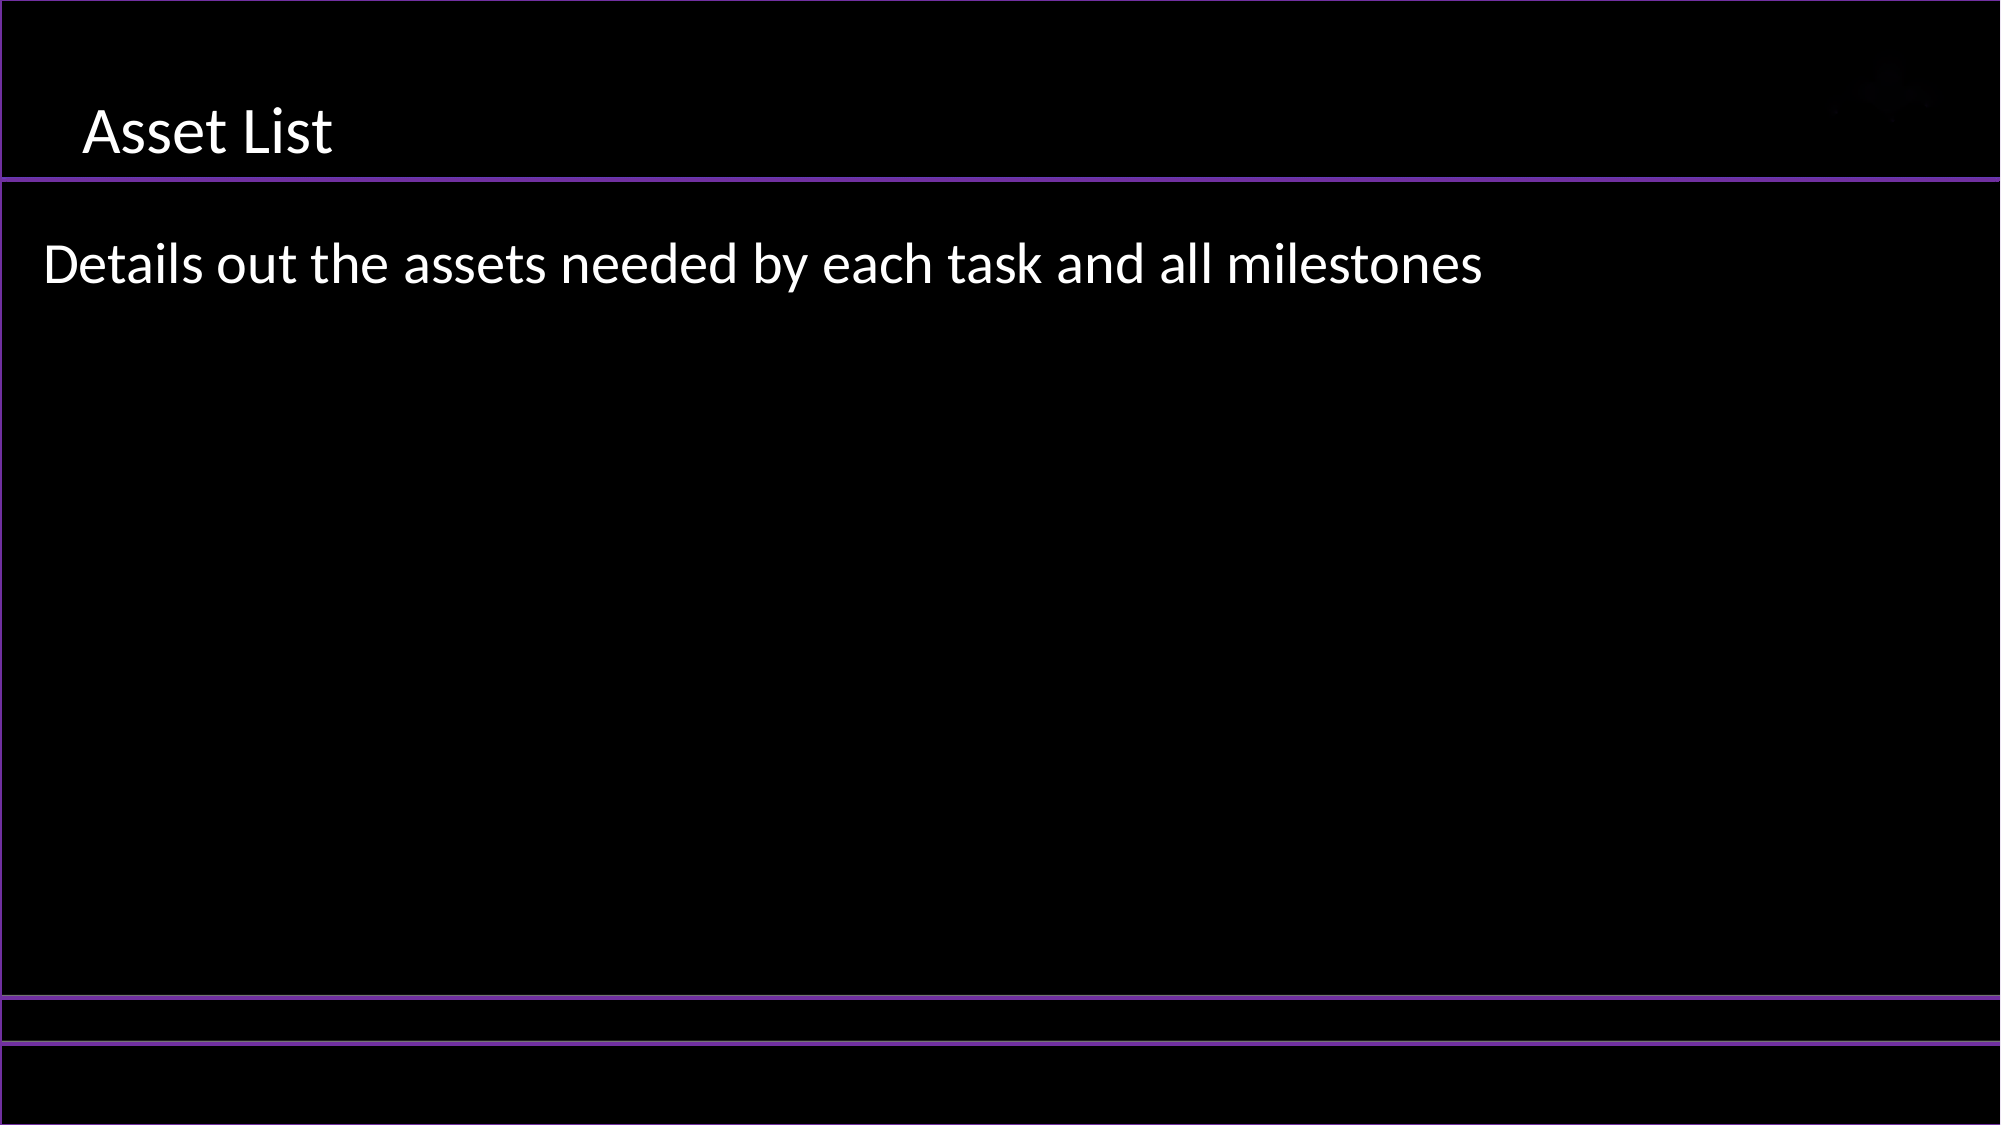

Asset List

Details out the assets needed by each task and all milestones